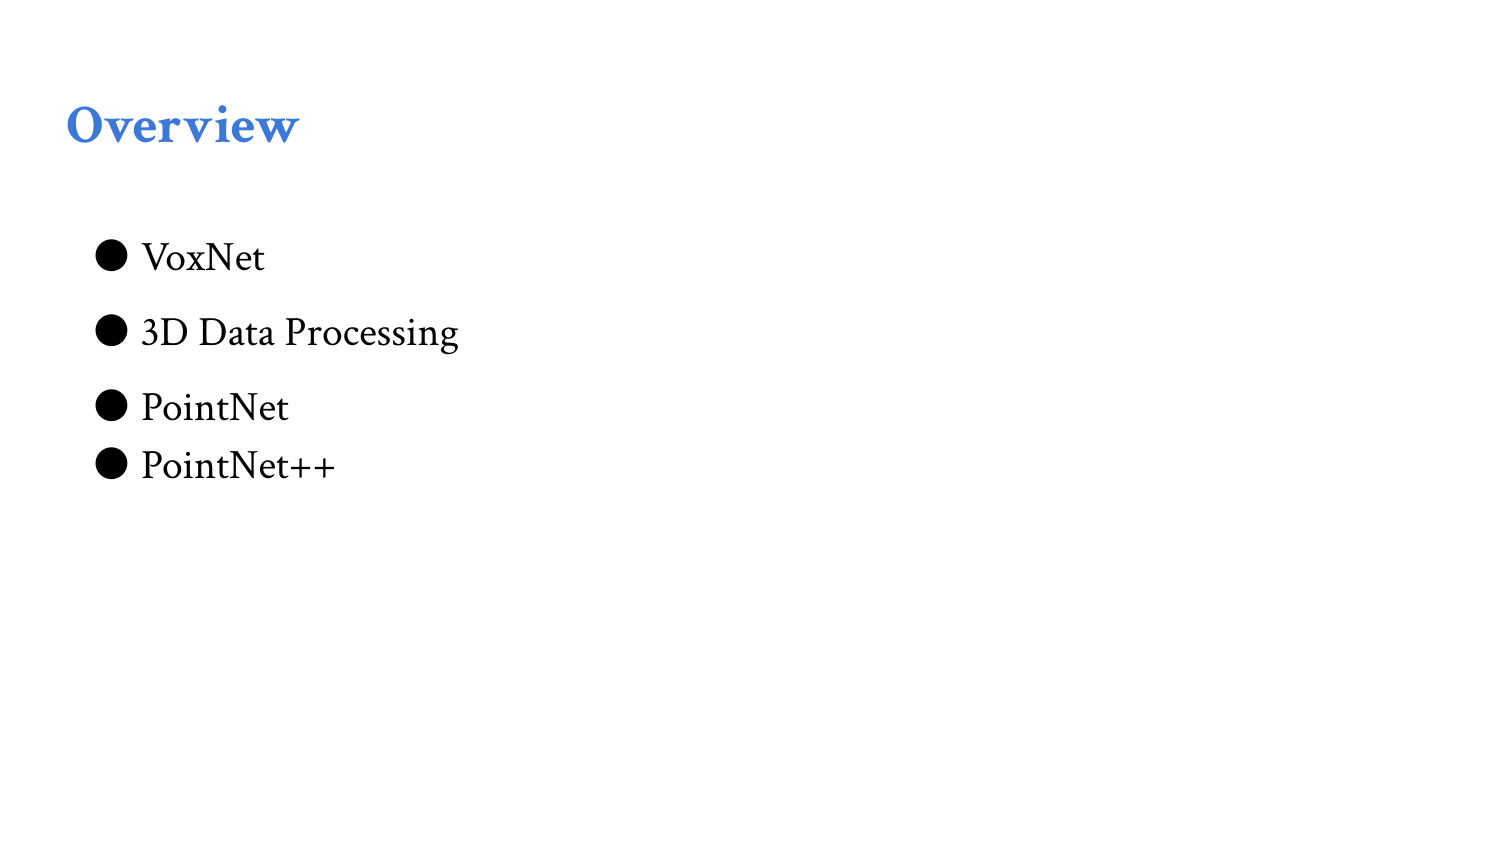

# Overview
VoxNet
3D Data Processing
PointNet
PointNet++